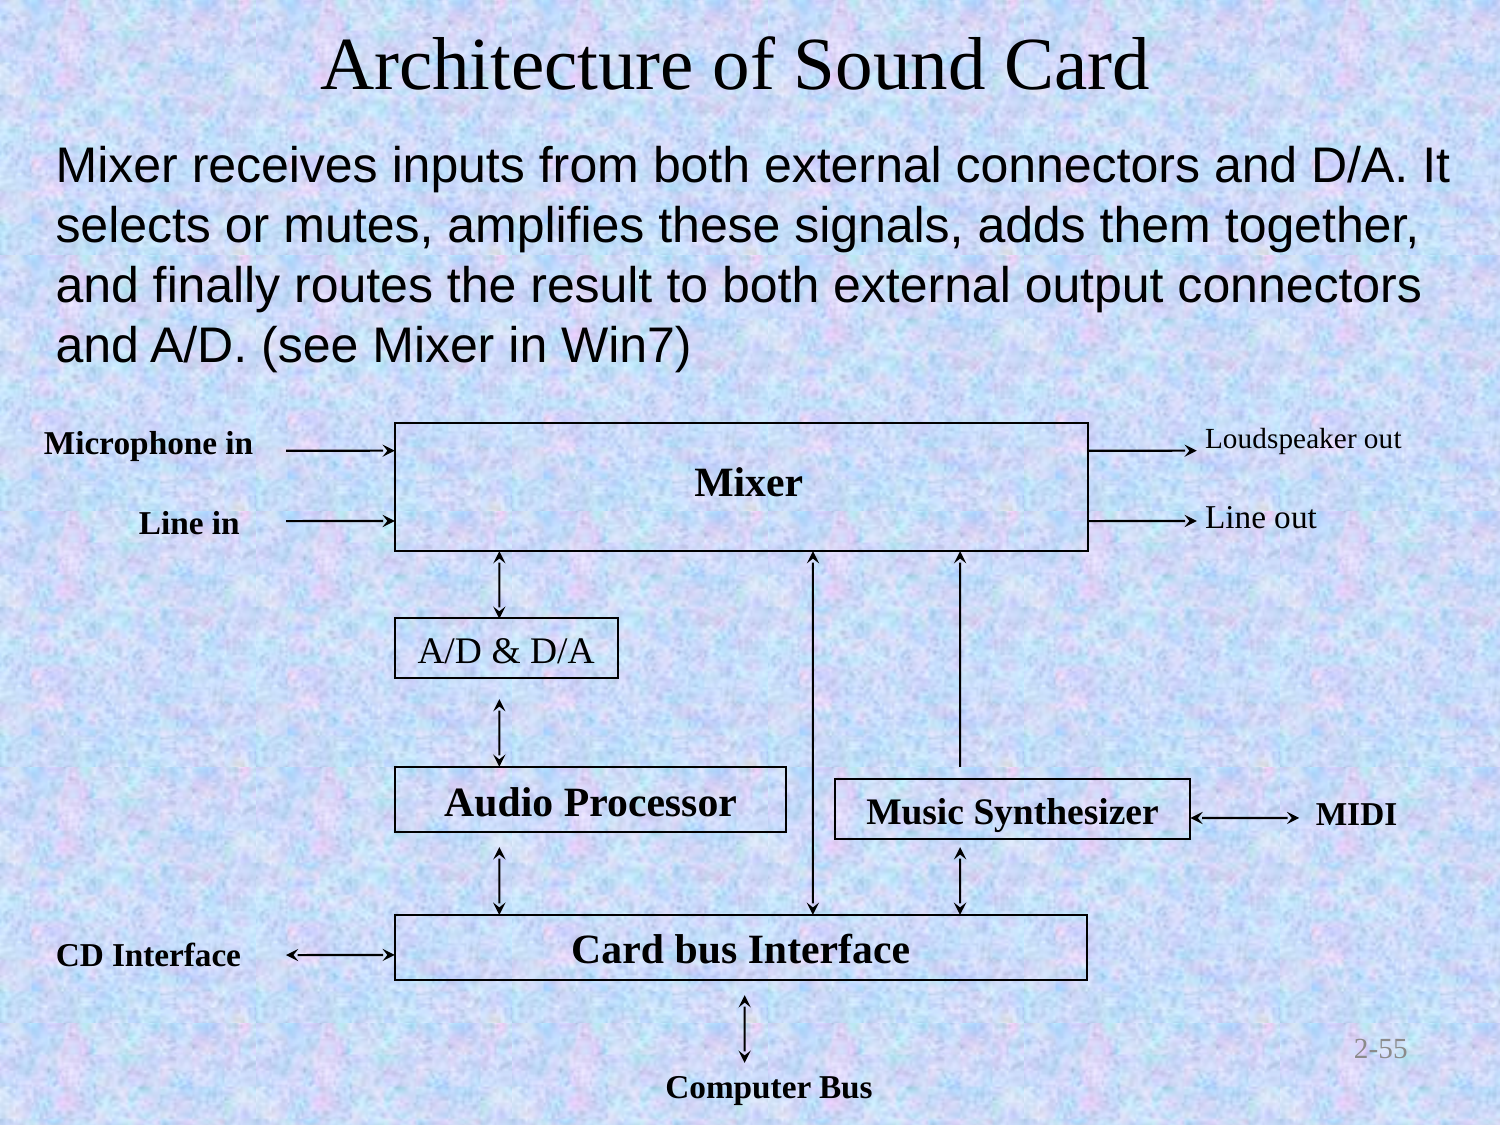

# Architecture of Sound Card
Mixer receives inputs from both external connectors and D/A. It selects or mutes, amplifies these signals, adds them together, and finally routes the result to both external output connectors and A/D. (see Mixer in Win7)
Loudspeaker out
Microphone in

Mixer

Line out
Line in

A/D & D/A

Audio Processor
Music Synthesizer
MIDI

Card bus Interface
CD Interface

Computer Bus
2-55